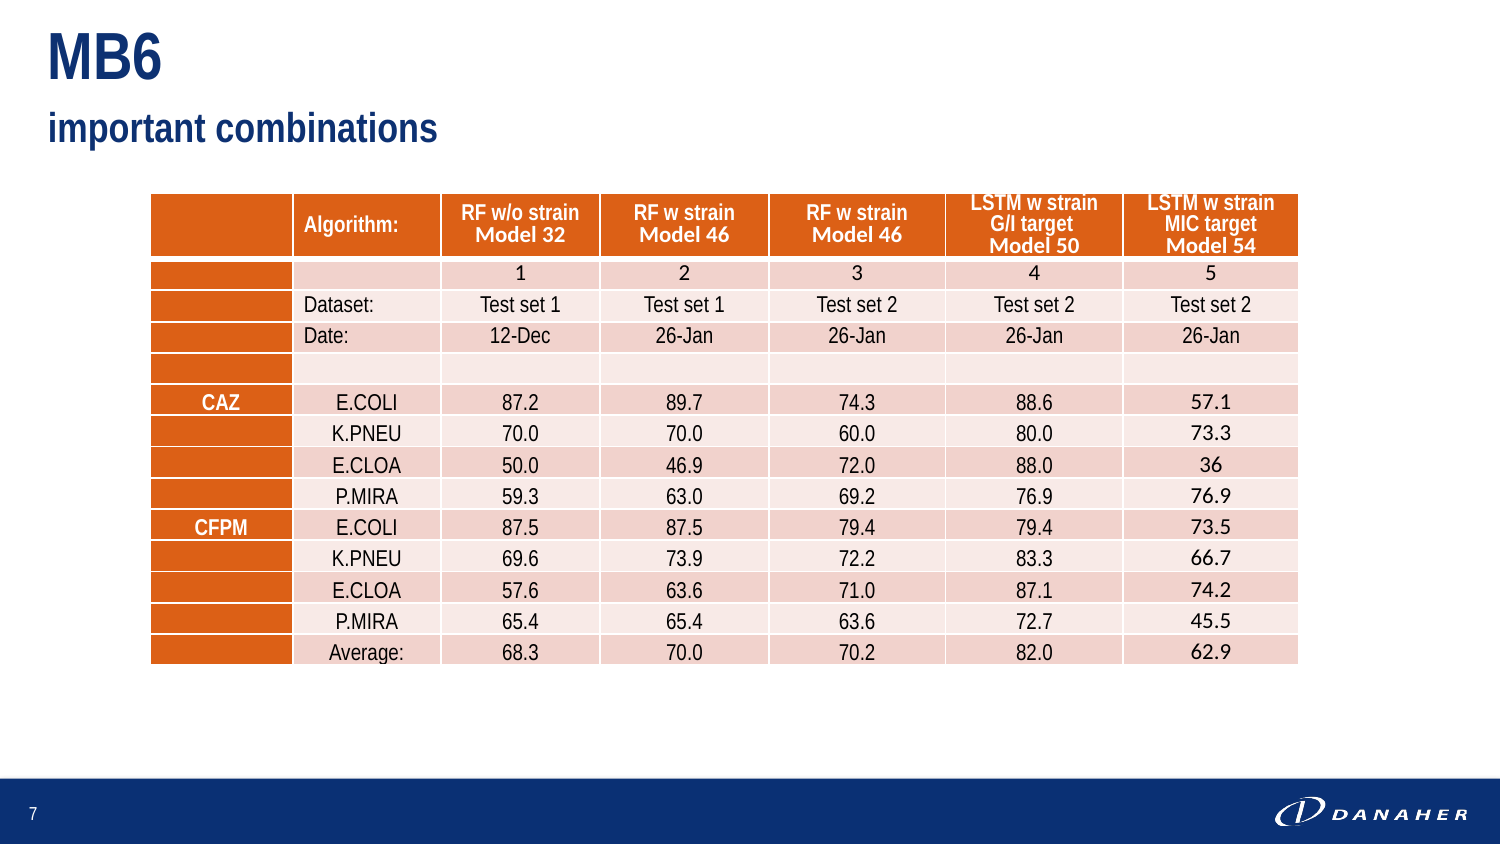

MB6
important combinations
|  | Algorithm: | RF w/o strain Model 32 | RF w strain Model 46 | RF w strain Model 46 | LSTM w strain G/I target Model 50 | LSTM w strain MIC target Model 54 |
| --- | --- | --- | --- | --- | --- | --- |
|  |  | 1 | 2 | 3 | 4 | 5 |
|  | Dataset: | Test set 1 | Test set 1 | Test set 2 | Test set 2 | Test set 2 |
|  | Date: | 12-Dec | 26-Jan | 26-Jan | 26-Jan | 26-Jan |
|  |  |  |  |  |  |  |
| CAZ | E.COLI | 87.2 | 89.7 | 74.3 | 88.6 | 57.1 |
|  | K.PNEU | 70.0 | 70.0 | 60.0 | 80.0 | 73.3 |
|  | E.CLOA | 50.0 | 46.9 | 72.0 | 88.0 | 36 |
|  | P.MIRA | 59.3 | 63.0 | 69.2 | 76.9 | 76.9 |
| CFPM | E.COLI | 87.5 | 87.5 | 79.4 | 79.4 | 73.5 |
|  | K.PNEU | 69.6 | 73.9 | 72.2 | 83.3 | 66.7 |
|  | E.CLOA | 57.6 | 63.6 | 71.0 | 87.1 | 74.2 |
|  | P.MIRA | 65.4 | 65.4 | 63.6 | 72.7 | 45.5 |
|  | Average: | 68.3 | 70.0 | 70.2 | 82.0 | 62.9 |
7